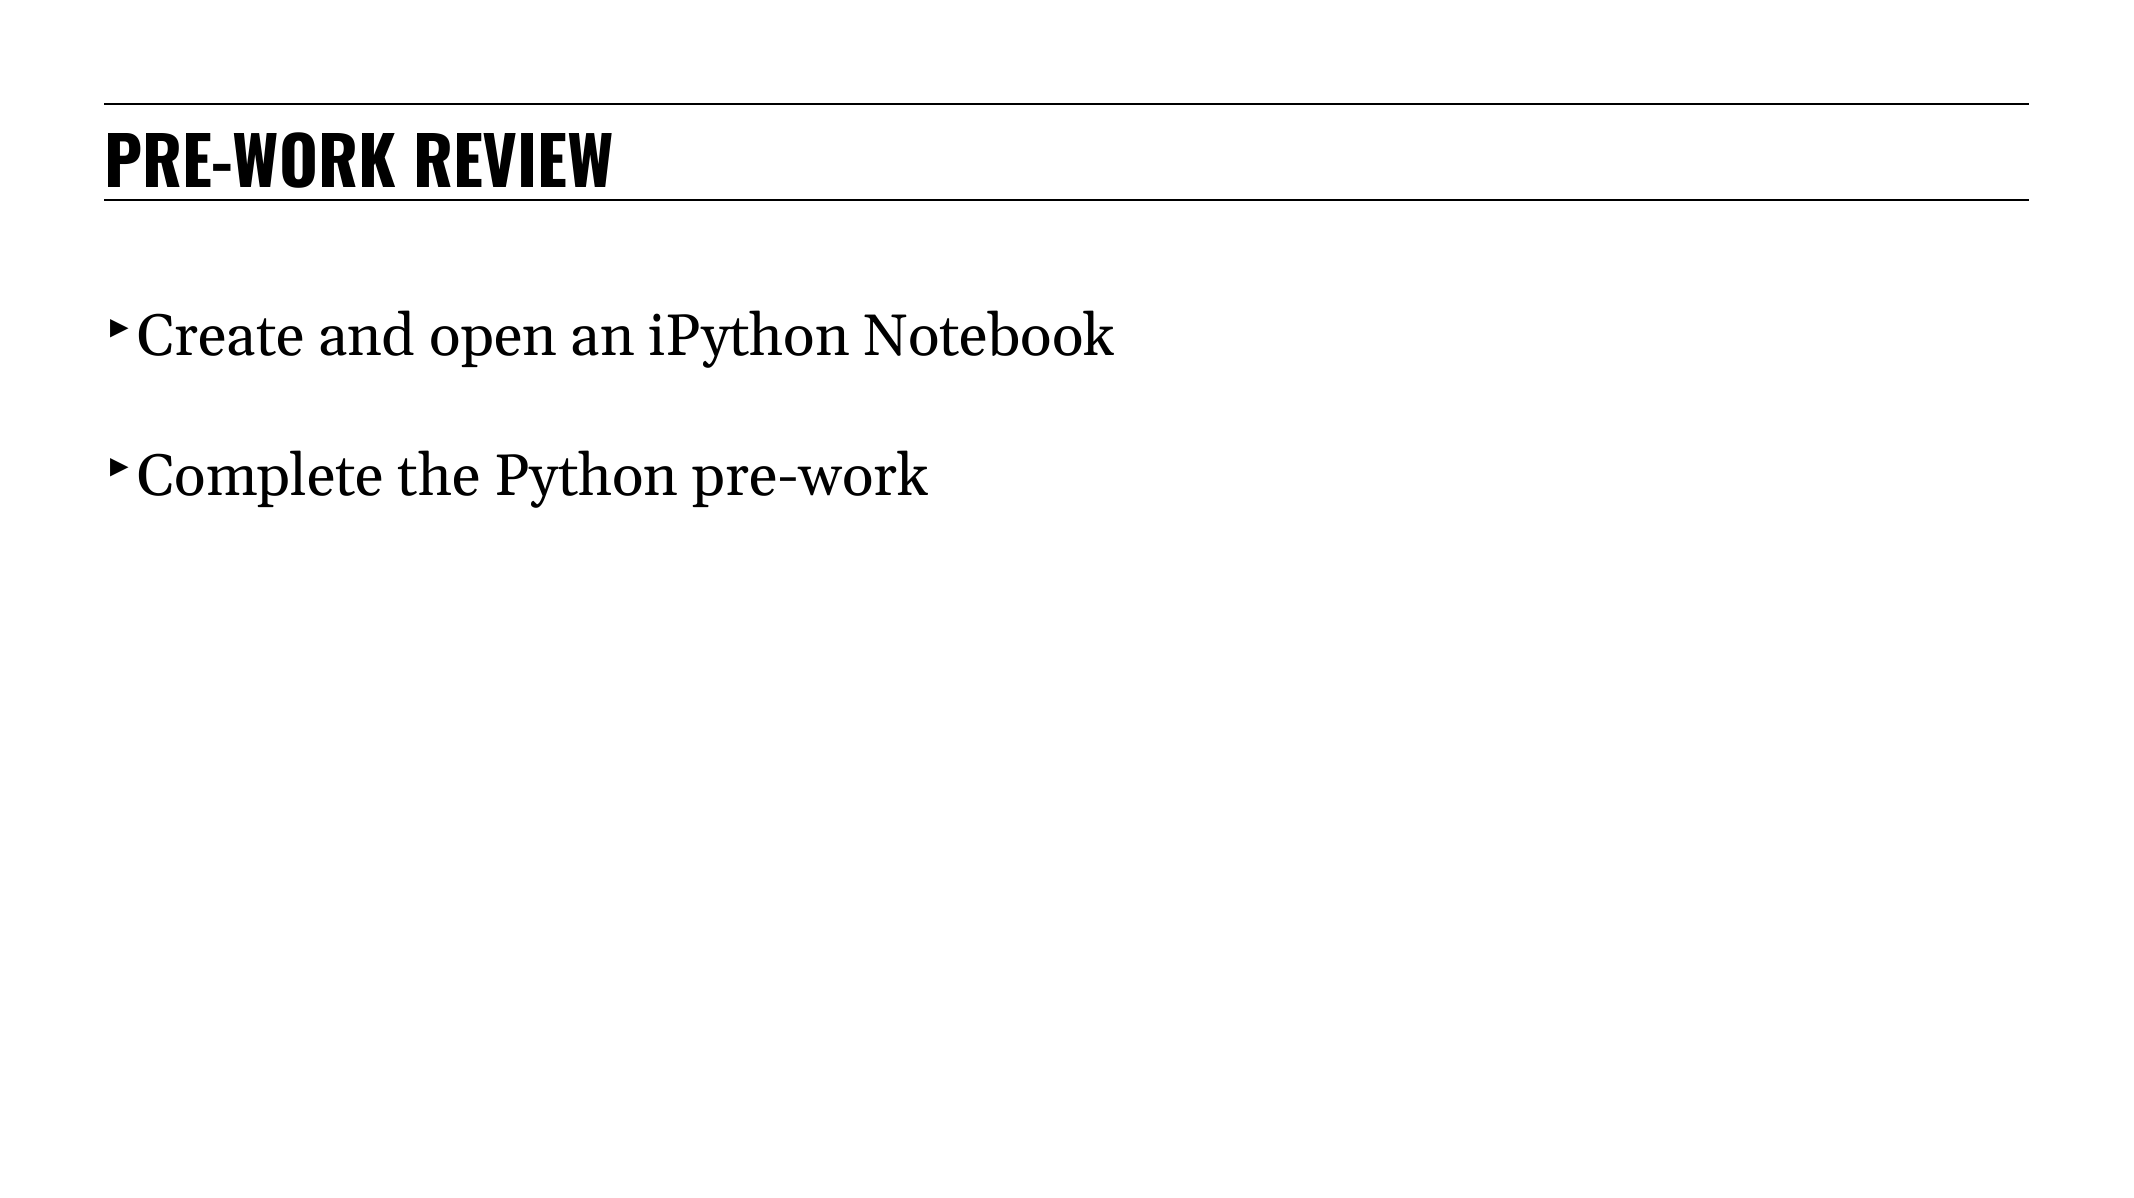

PRE-WORK REVIEW

Create and open an iPython Notebook

Complete the Python pre-work